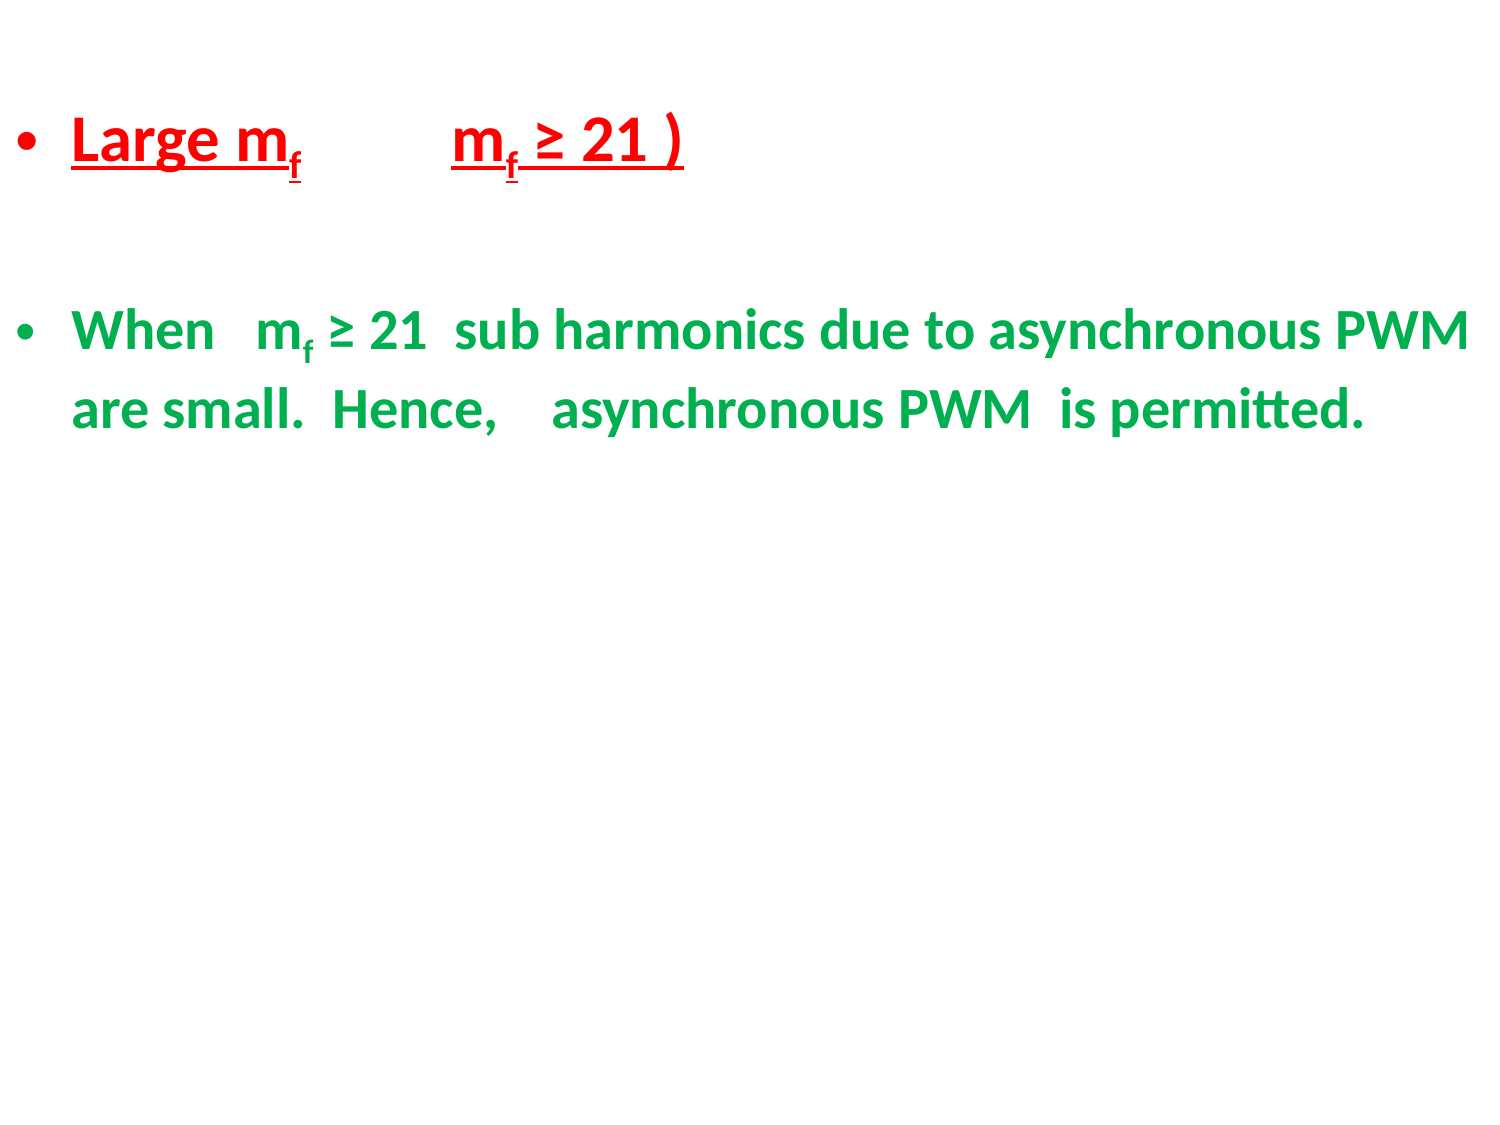

Large mf          mf ≥ 21 )

When   mf ≥ 21  sub harmonics due to asynchronous PWM are small.  Hence,    asynchronous PWM  is permitted.